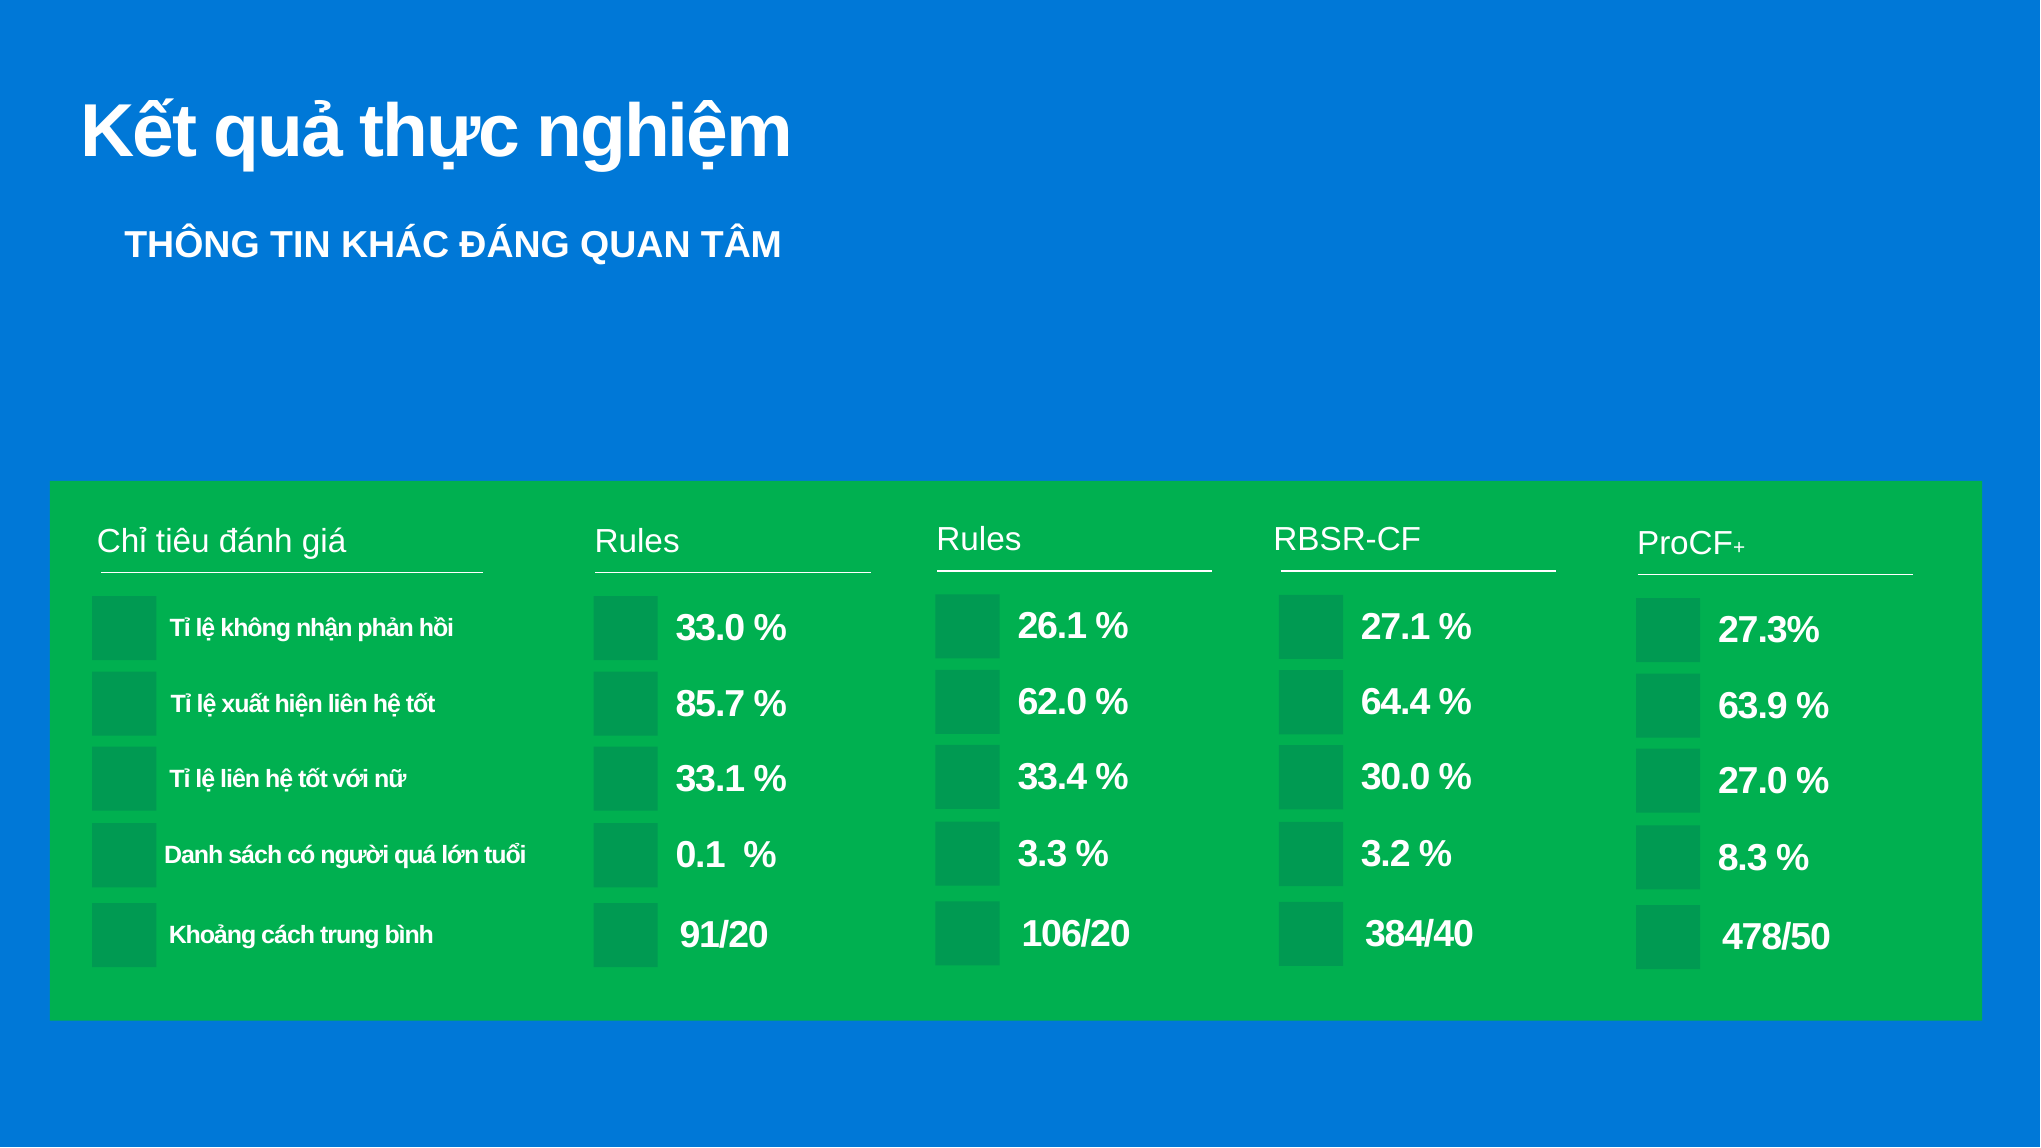

Kết quả thực nghiệm
Thông tin khác đáng quan tâm

Rules
26.1 %

62.0 %

33.4 %

3.3 %

106/20

RBSR-CF
27.1 %

64.4 %

30.0 %

3.2 %

384/40

Chỉ tiêu đánh giá
Tỉ lệ không nhận phản hồi

Tỉ lệ xuất hiện liên hệ tốt

Tỉ lệ liên hệ tốt với nữ

Danh sách có người quá lớn tuổi

Khoảng cách trung bình

Rules
33.0 %

85.7 %

33.1 %

0.1  %

91/20

ProCF+
27.3%

63.9 %

27.0 %

8.3 %

478/50